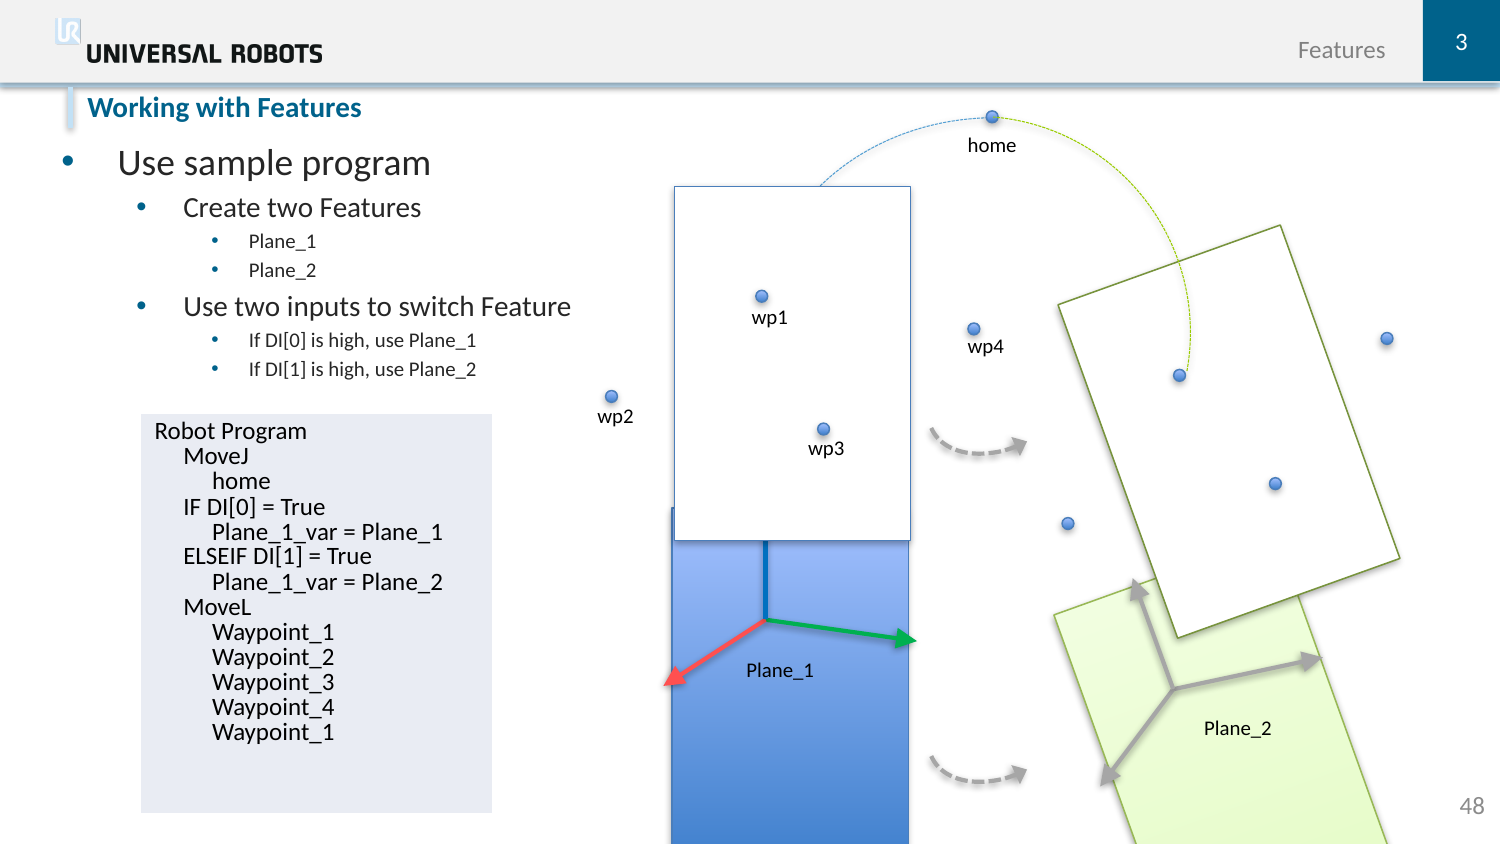

3
Features

Use sample program
Create two Features
Plane_1
Plane_2
Use two inputs to switch Feature
If DI[0] is high, use Plane_1
If DI[1] is high, use Plane_2

Working with Features

home

wp1

wp4

wp2
| Robot Program MoveJ home IF DI[0] = True Plane\_1\_var = Plane\_1 ELSEIF DI[1] = True Plane\_1\_var = Plane\_2 MoveL Waypoint\_1 Waypoint\_2 Waypoint\_3 Waypoint\_4 Waypoint\_1 |
| --- |

wp3

Plane_1

Plane_2
48